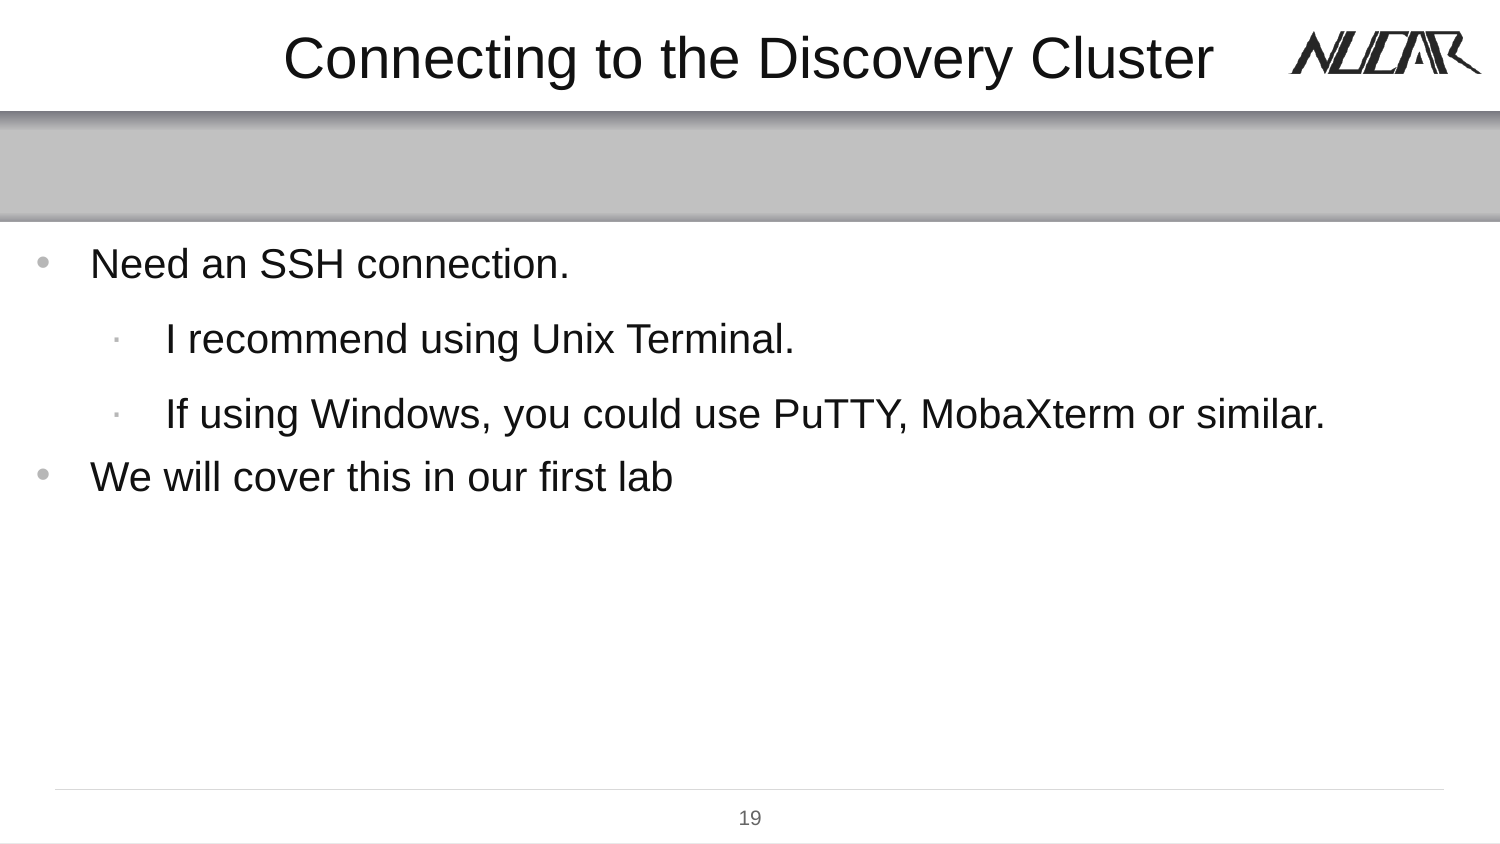

# Connecting to the Discovery Cluster
Need an SSH connection.
I recommend using Unix Terminal.
If using Windows, you could use PuTTY, MobaXterm or similar.
We will cover this in our first lab
19